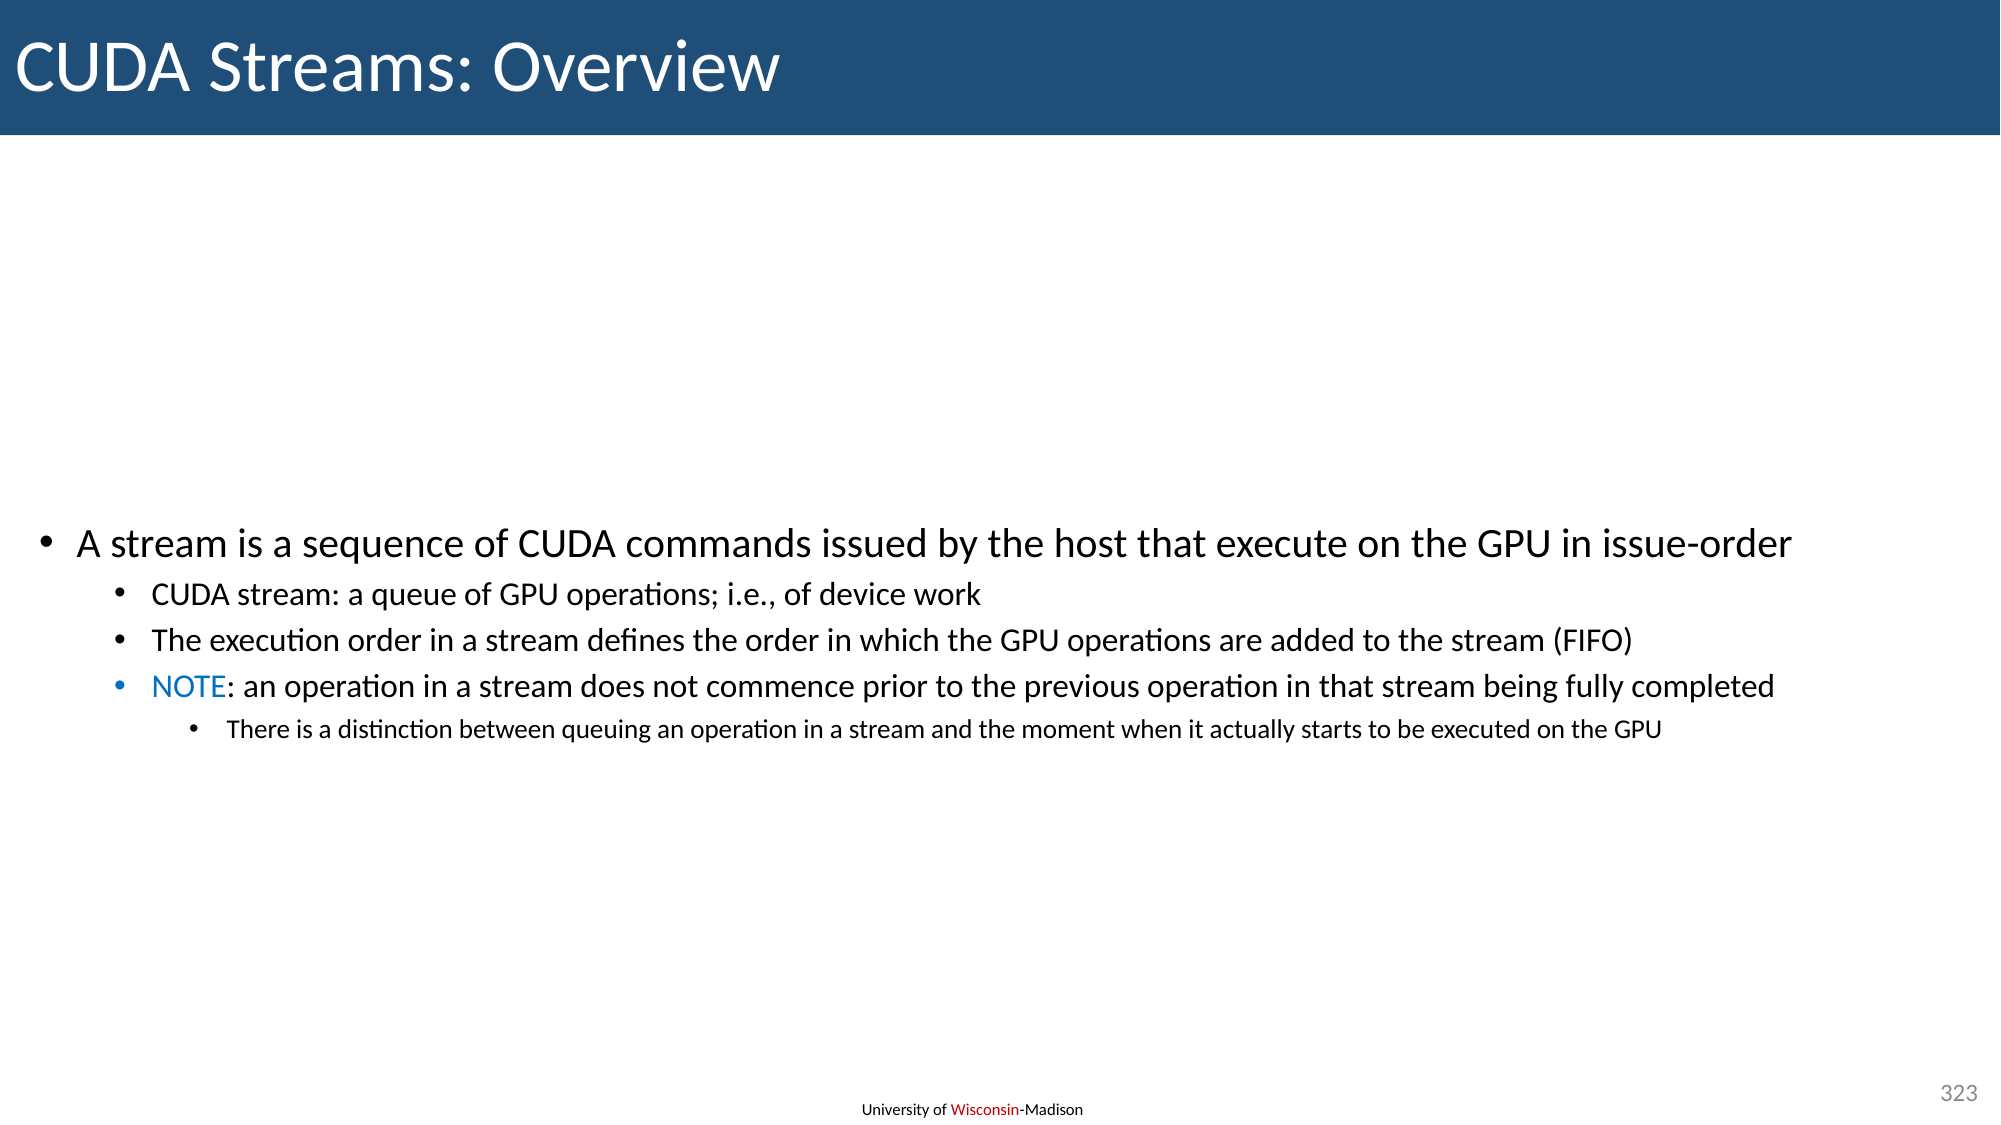

# CUDA Streams: Overview

A stream is a sequence of CUDA commands issued by the host that execute on the GPU in issue-order
CUDA stream: a queue of GPU operations; i.e., of device work
The execution order in a stream defines the order in which the GPU operations are added to the stream (FIFO)
NOTE: an operation in a stream does not commence prior to the previous operation in that stream being fully completed
There is a distinction between queuing an operation in a stream and the moment when it actually starts to be executed on the GPU

323